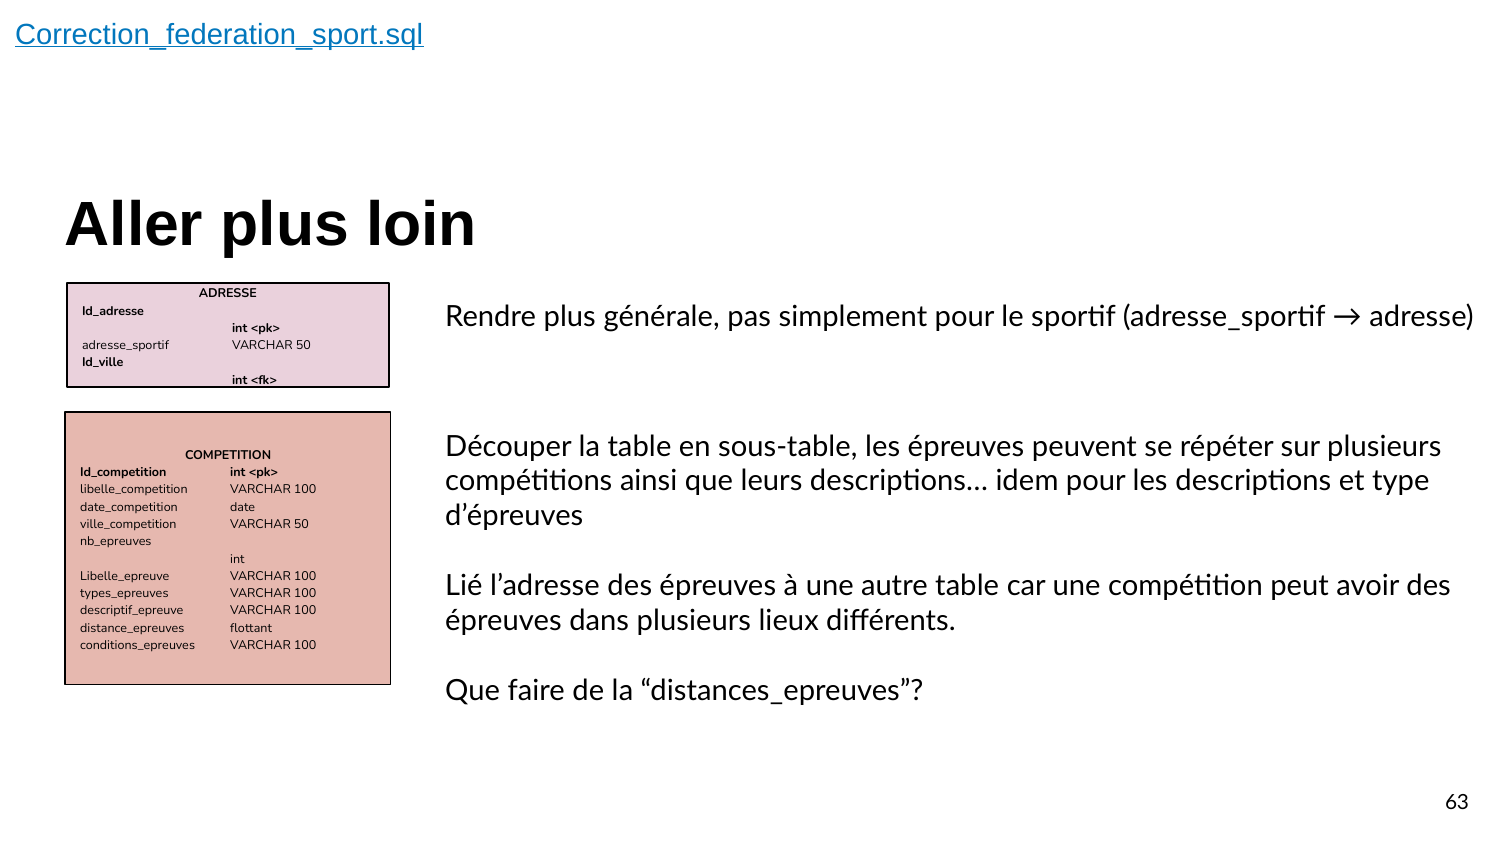

Correction_federation_sport.sql
# Aller plus loin
Rendre plus générale, pas simplement pour le sportif (adresse_sportif → adresse)
ADRESSE
Id_adresse		int <pk>
adresse_sportif 	VARCHAR 50
Id_ville		int <fk>
COMPETITION
Id_competition	int <pk>
libelle_competition 	VARCHAR 100
date_competition 	date
ville_competition 	VARCHAR 50
nb_epreuves 		int
Libelle_epreuve 	VARCHAR 100
types_epreuves 	VARCHAR 100
descriptif_epreuve 	VARCHAR 100
distance_epreuves 	flottant
conditions_epreuves 	VARCHAR 100
Découper la table en sous-table, les épreuves peuvent se répéter sur plusieurs compétitions ainsi que leurs descriptions… idem pour les descriptions et type d’épreuves

Lié l’adresse des épreuves à une autre table car une compétition peut avoir des épreuves dans plusieurs lieux différents.

Que faire de la “distances_epreuves”?
63